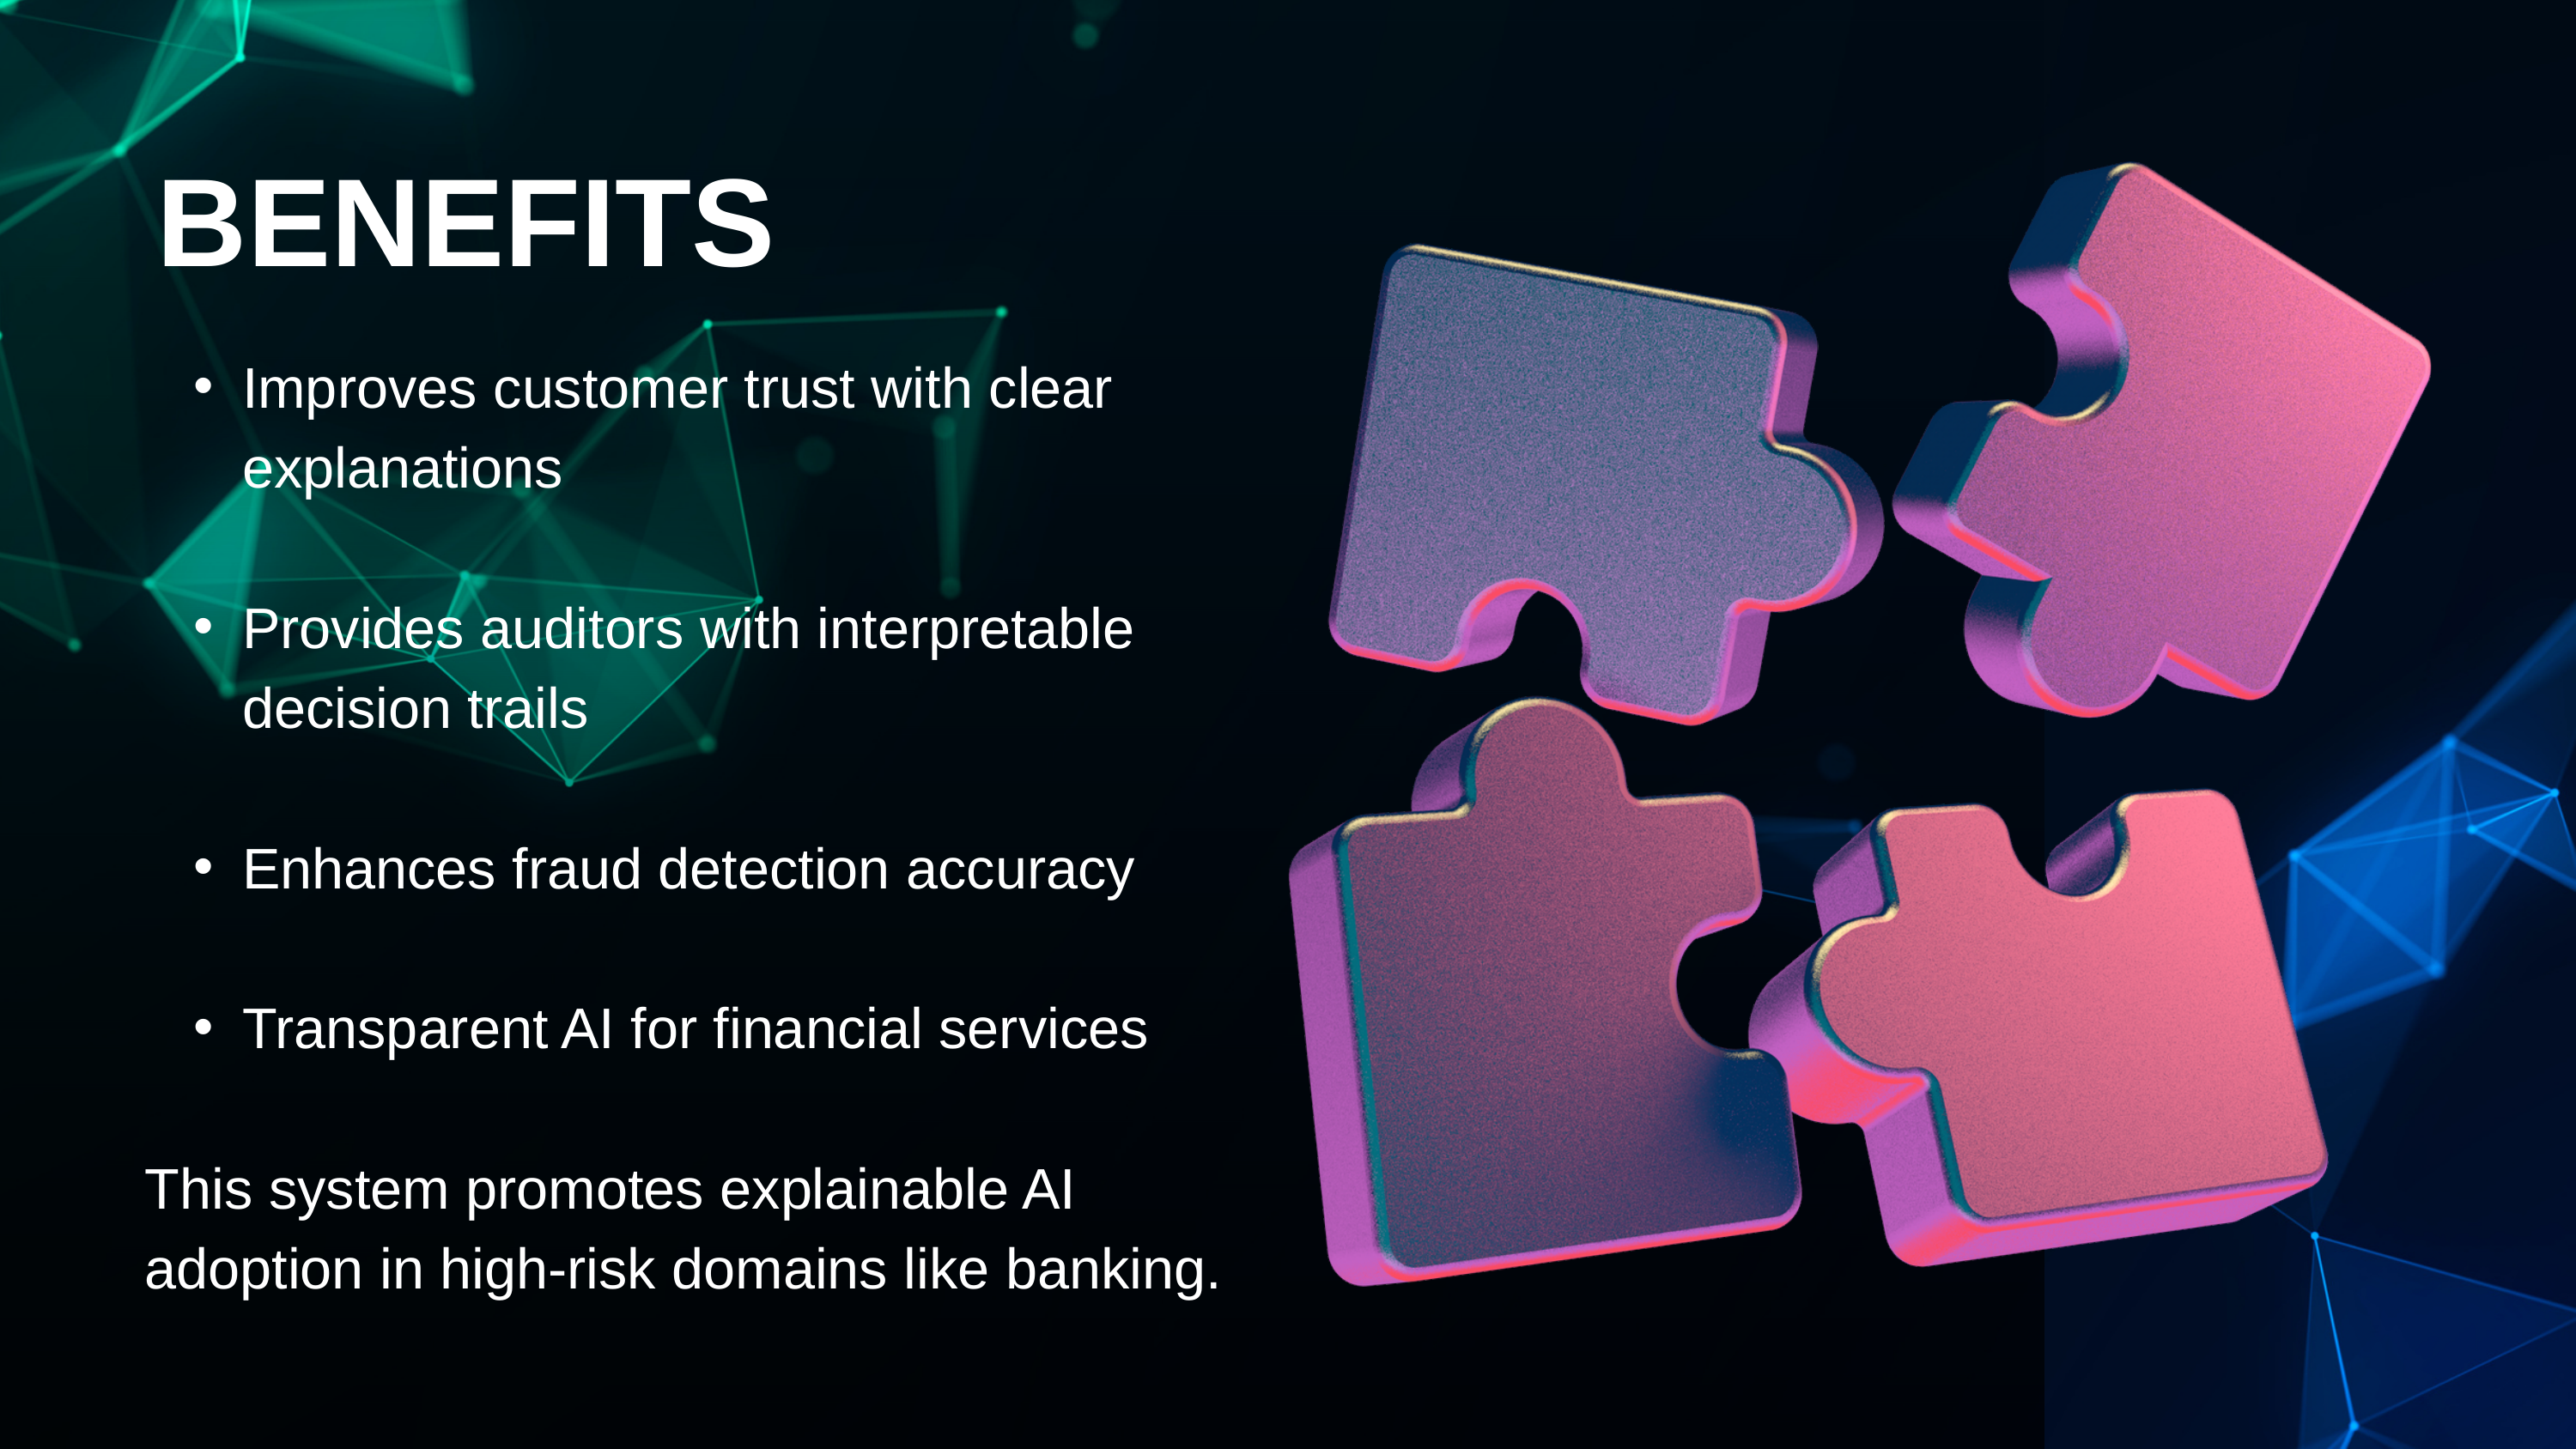

BENEFITS

Improves customer trust with clear explanations

Provides auditors with interpretable decision trails

Enhances fraud detection accuracy

Transparent AI for financial services

This system promotes explainable AI adoption in high-risk domains like banking.